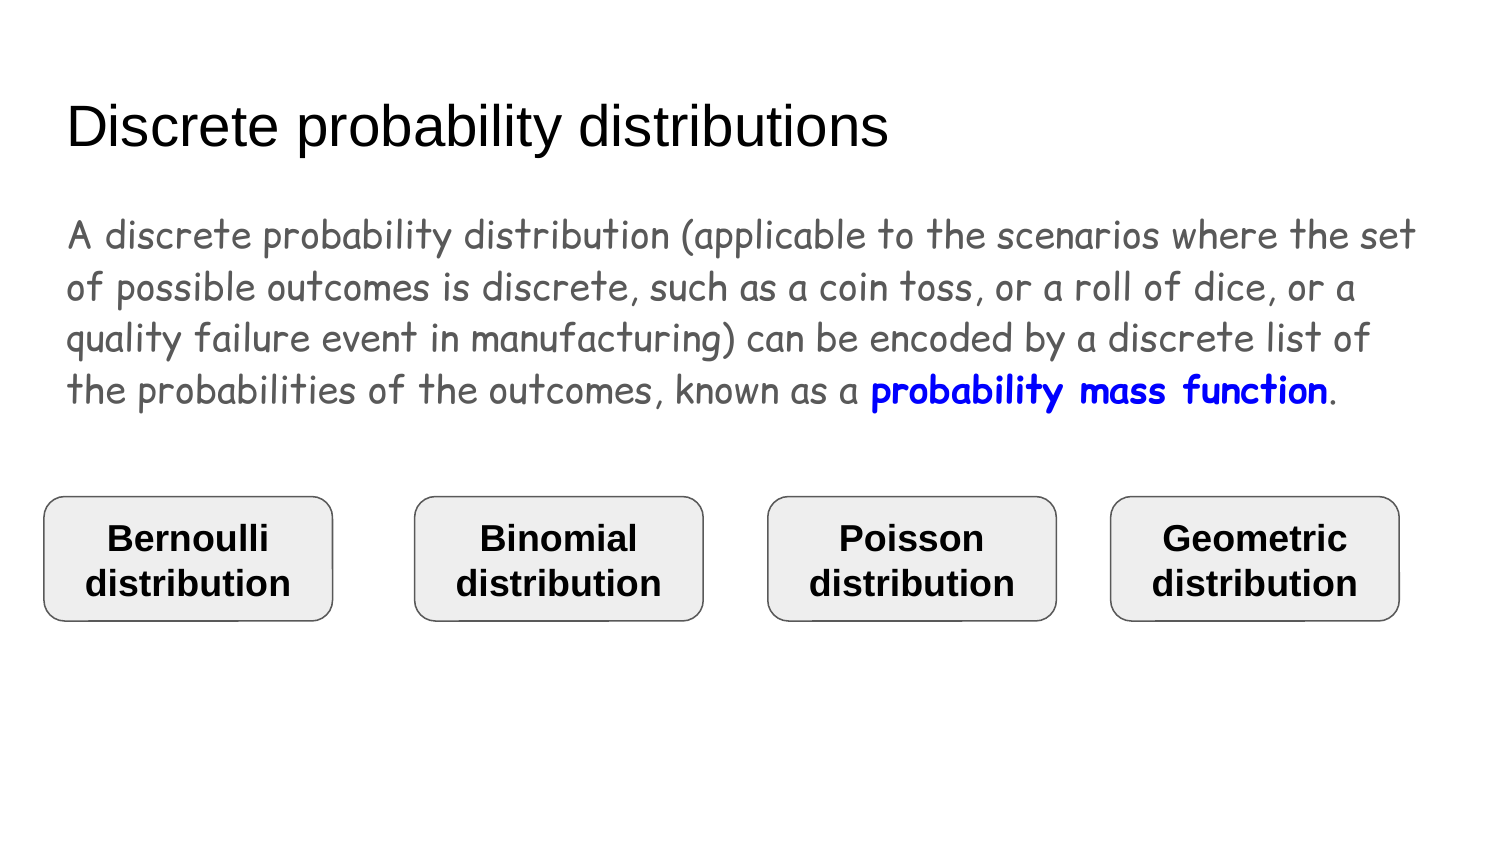

# Discrete probability distributions
A discrete probability distribution (applicable to the scenarios where the set of possible outcomes is discrete, such as a coin toss, or a roll of dice, or a quality failure event in manufacturing) can be encoded by a discrete list of the probabilities of the outcomes, known as a probability mass function.
Bernoulli distribution
Binomial distribution
Poisson distribution
Geometric distribution